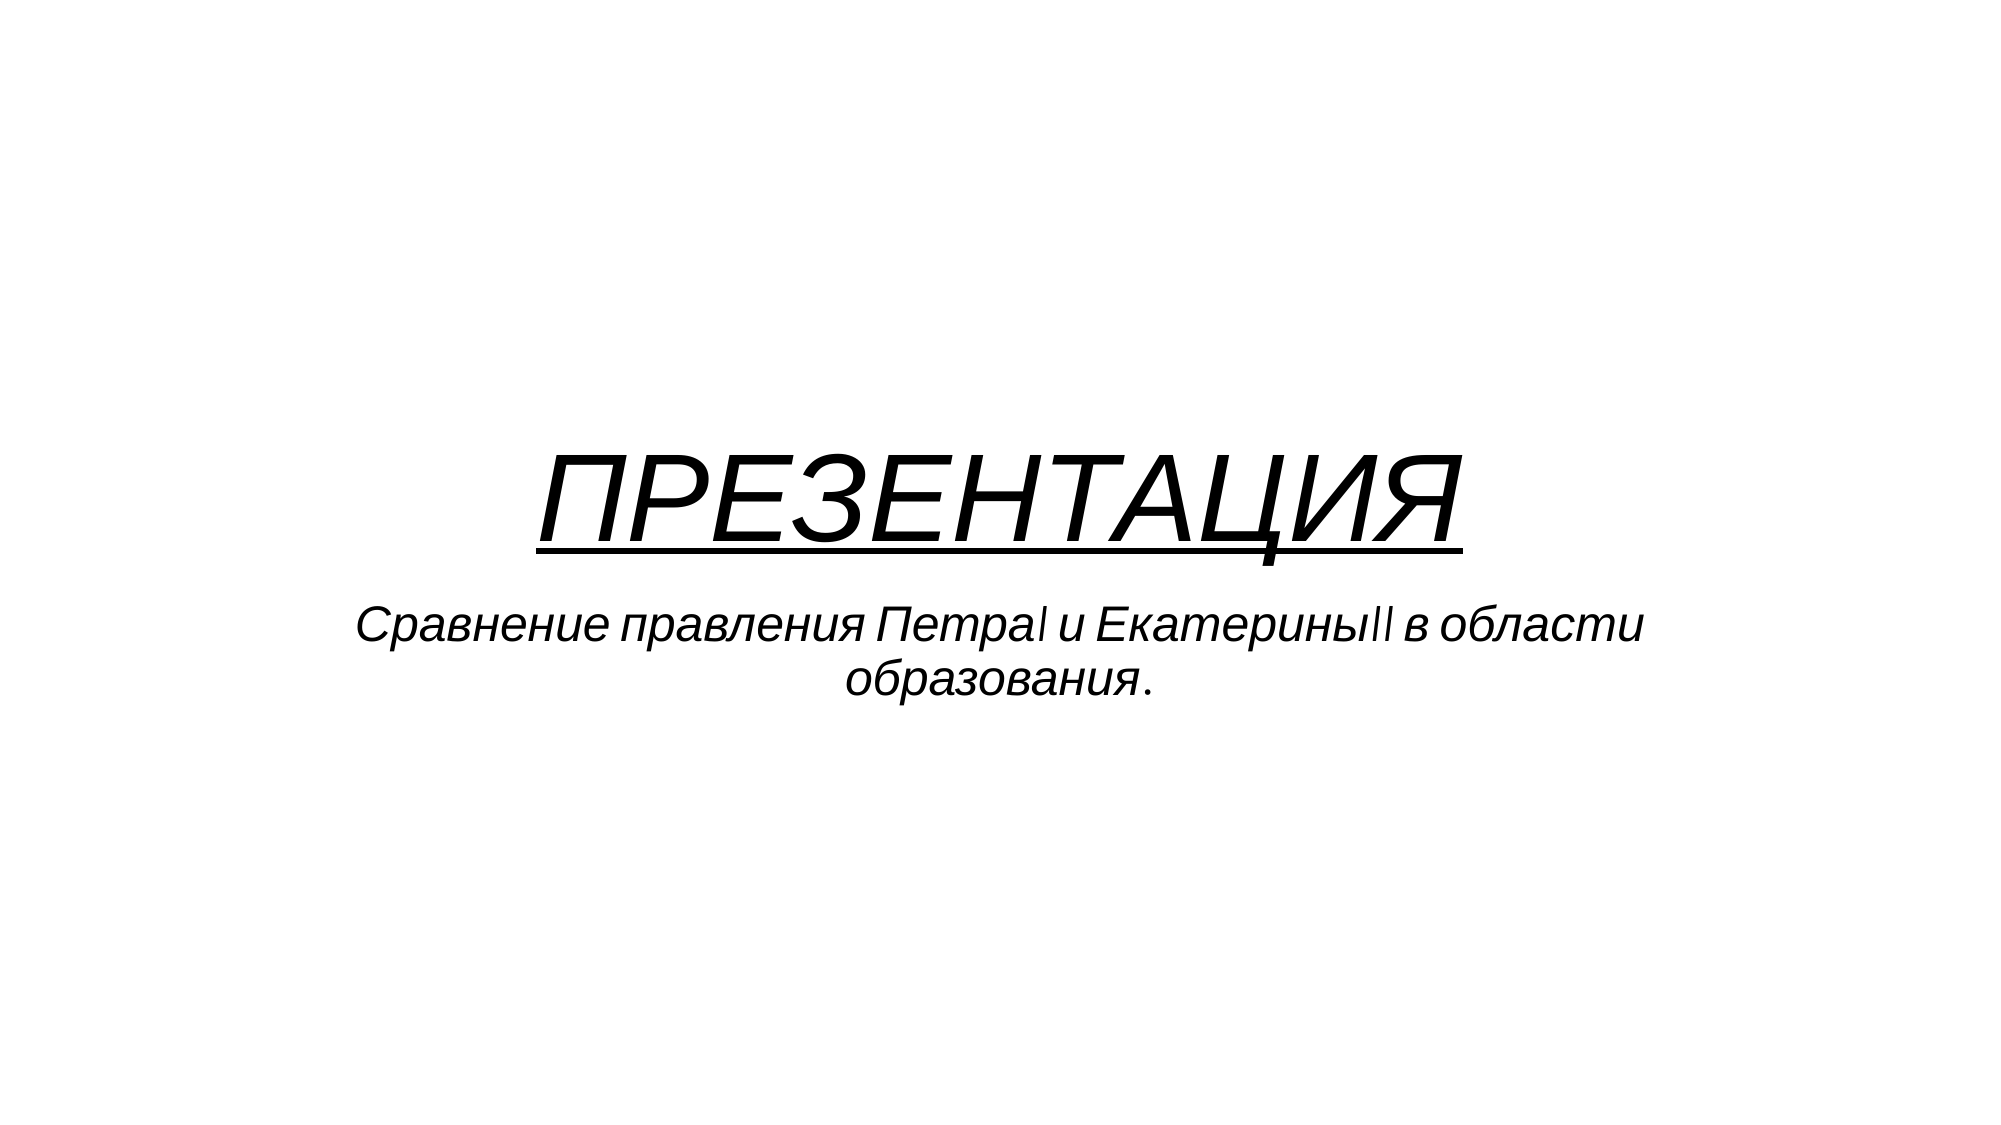

# ПРЕЗЕНТАЦИЯ
Сравнение правления ПетраI и ЕкатериныII в области образования.